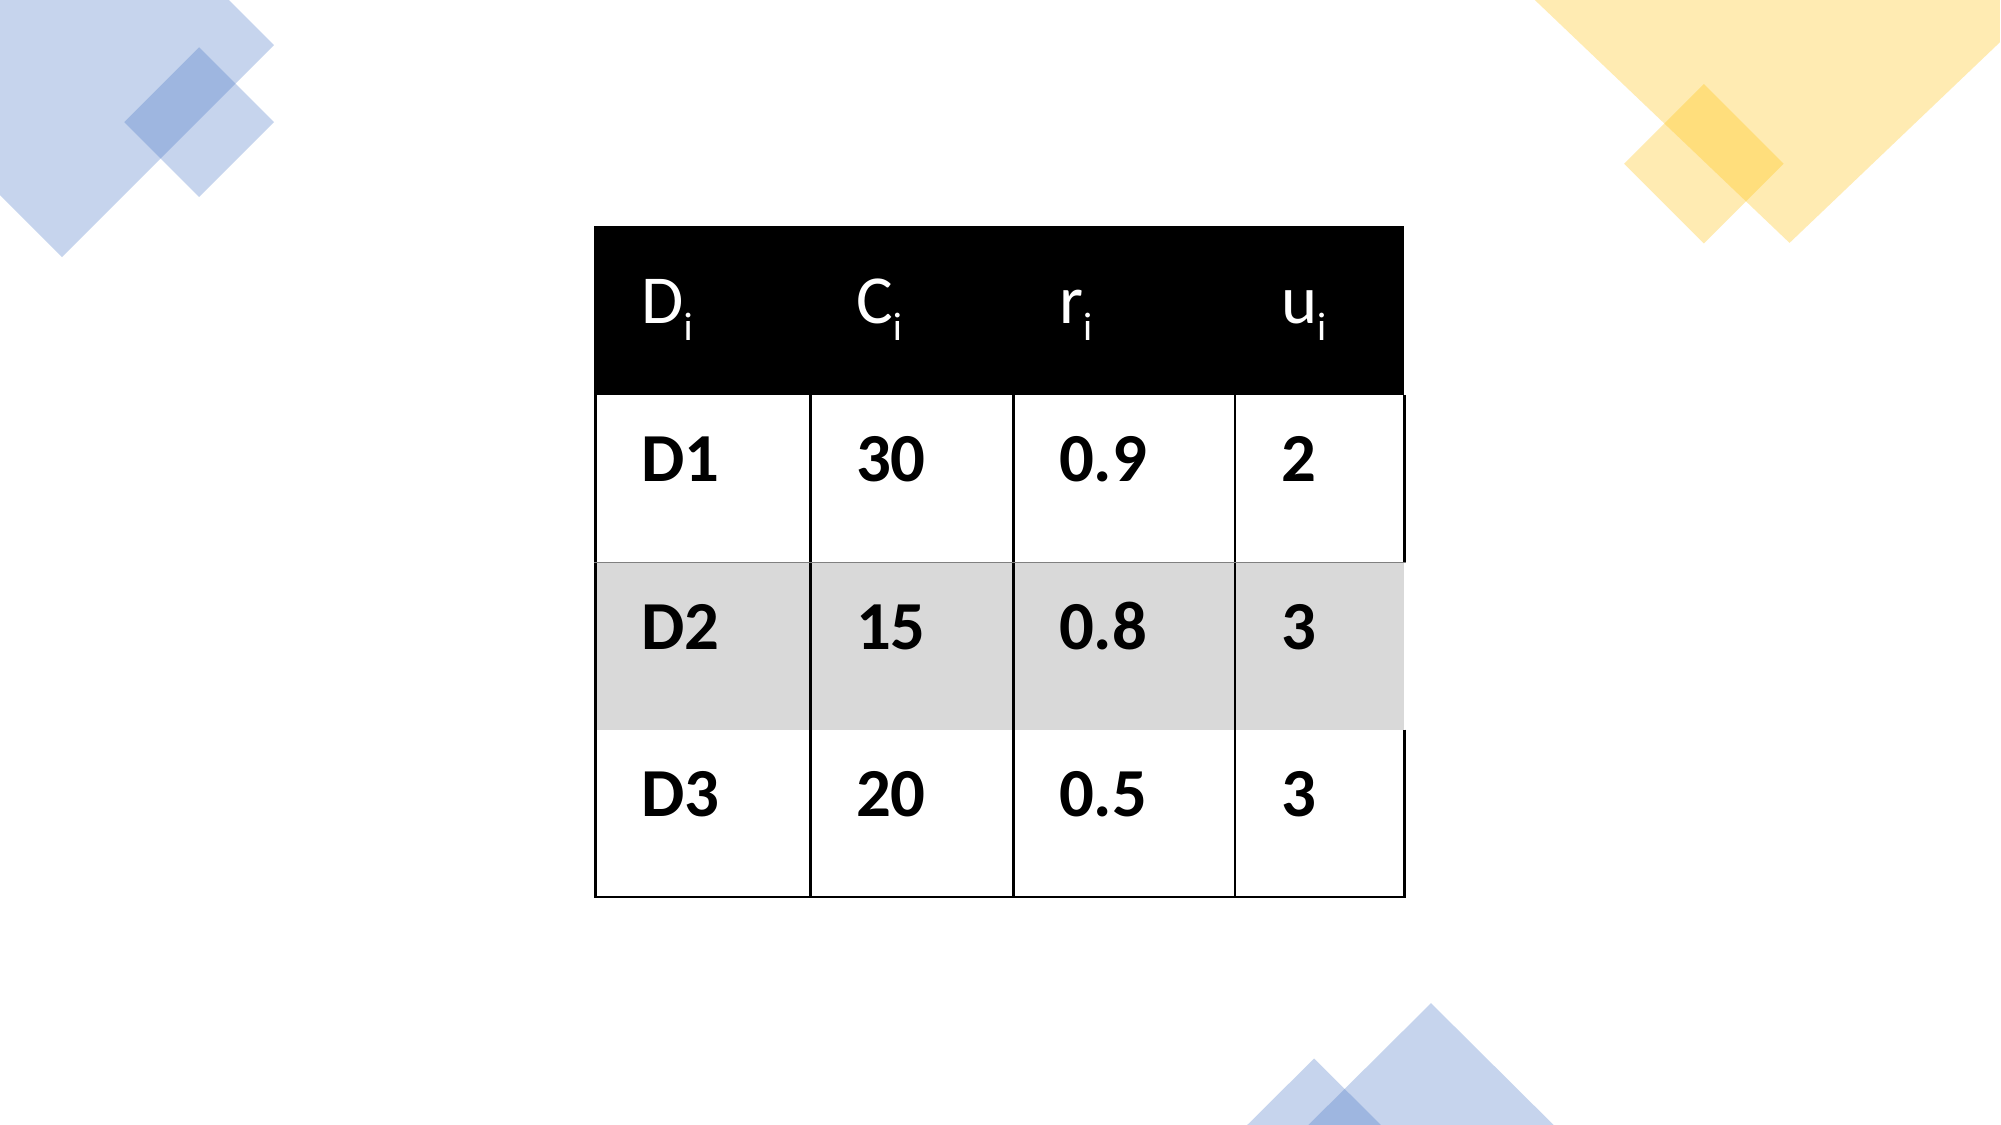

| Di | Ci | ri | ui |
| --- | --- | --- | --- |
| D1 | 30 | 0.9 | 2 |
| D2 | 15 | 0.8 | 3 |
| D3 | 20 | 0.5 | 3 |